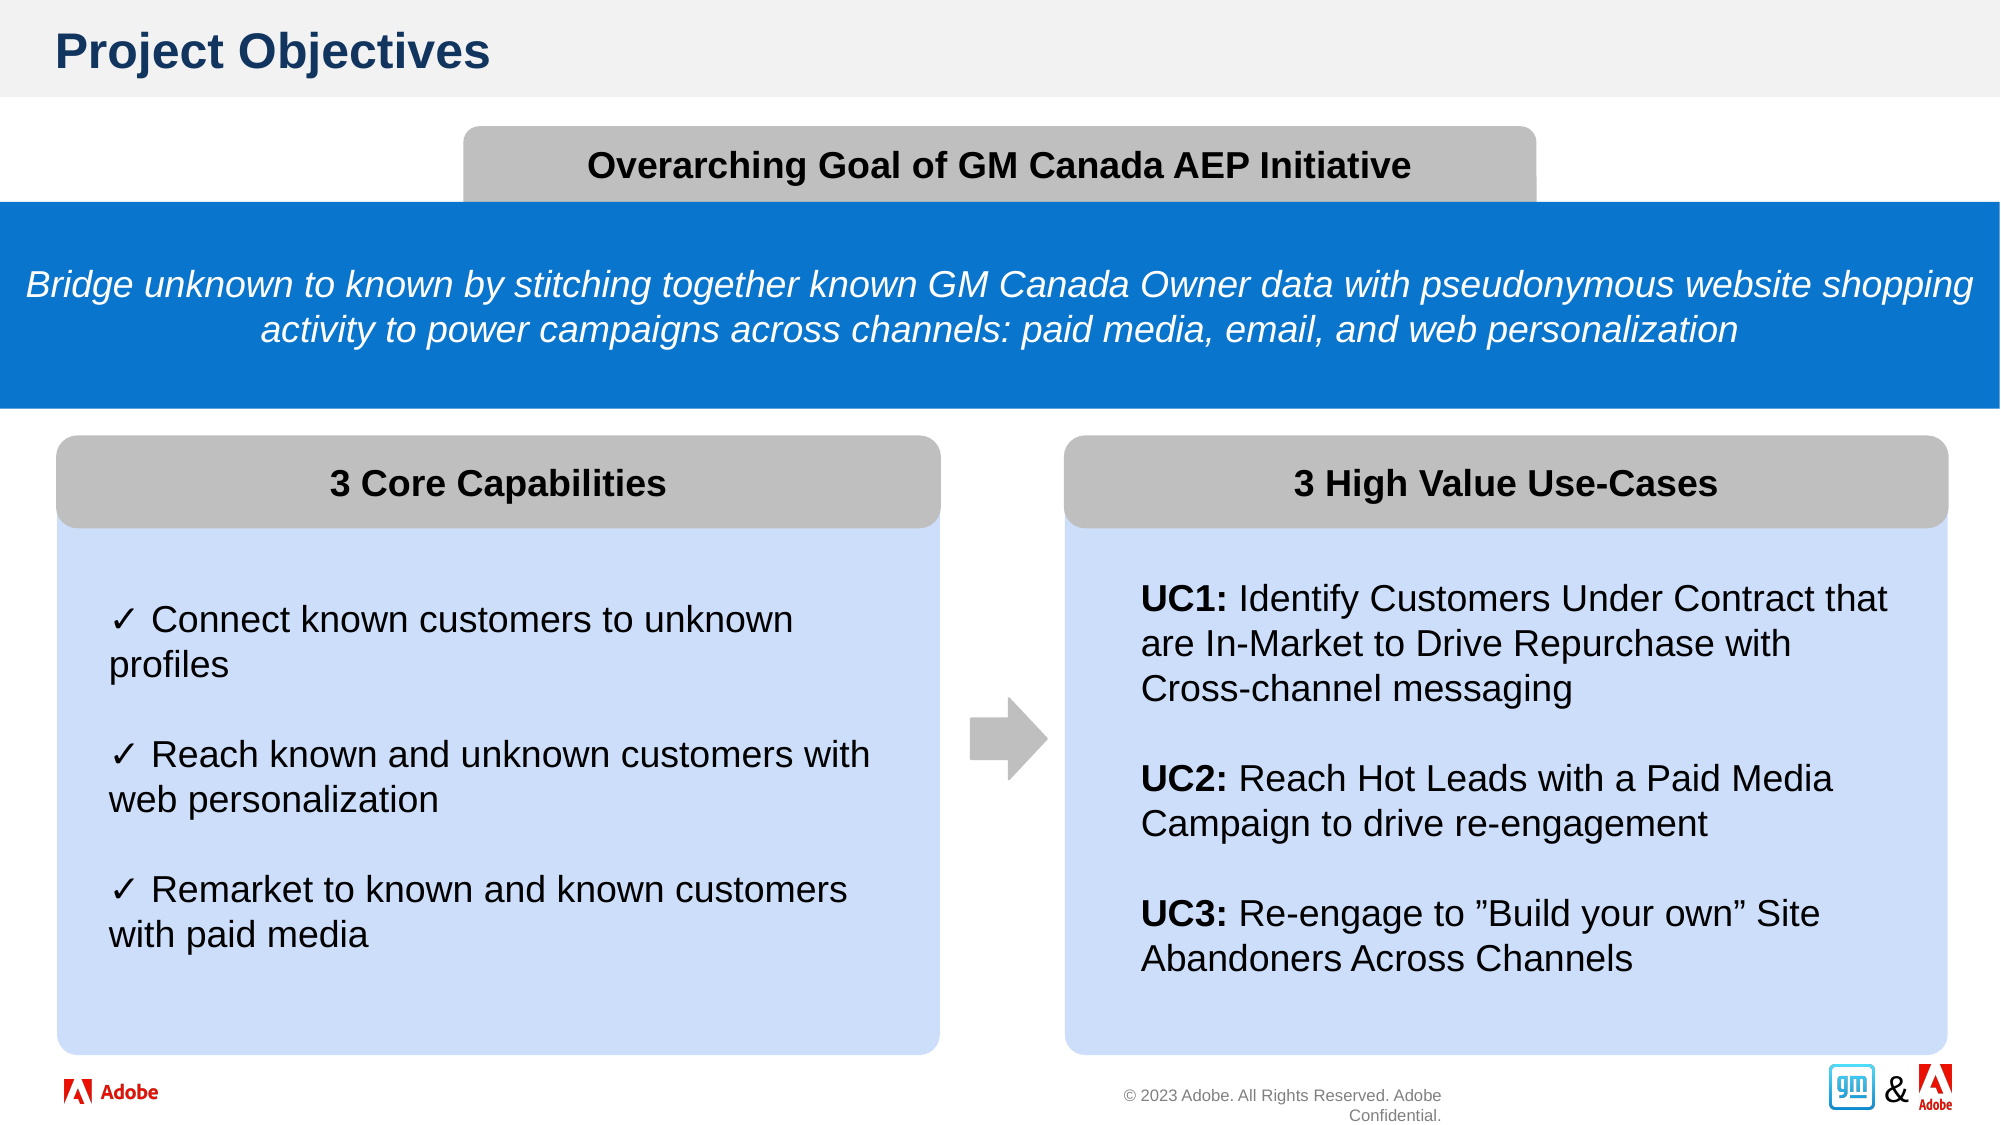

Project Objectives

Overarching Goal of GM Canada AEP Initiative
Bridge unknown to known by stitching together known GM Canada Owner data with pseudonymous website shopping activity to power campaigns across channels: paid media, email, and web personalization

3 Core Capabilities
3 High Value Use-Cases
UC1: Identify Customers Under Contract that are In-Market to Drive Repurchase with Cross-channel messaging

UC2: Reach Hot Leads with a Paid Media Campaign to drive re-engagement

UC3: Re-engage to ”Build your own” Site Abandoners Across Channels
✓ Connect known customers to unknown profiles

✓ Reach known and unknown customers with web personalization

✓ Remarket to known and known customers with paid media